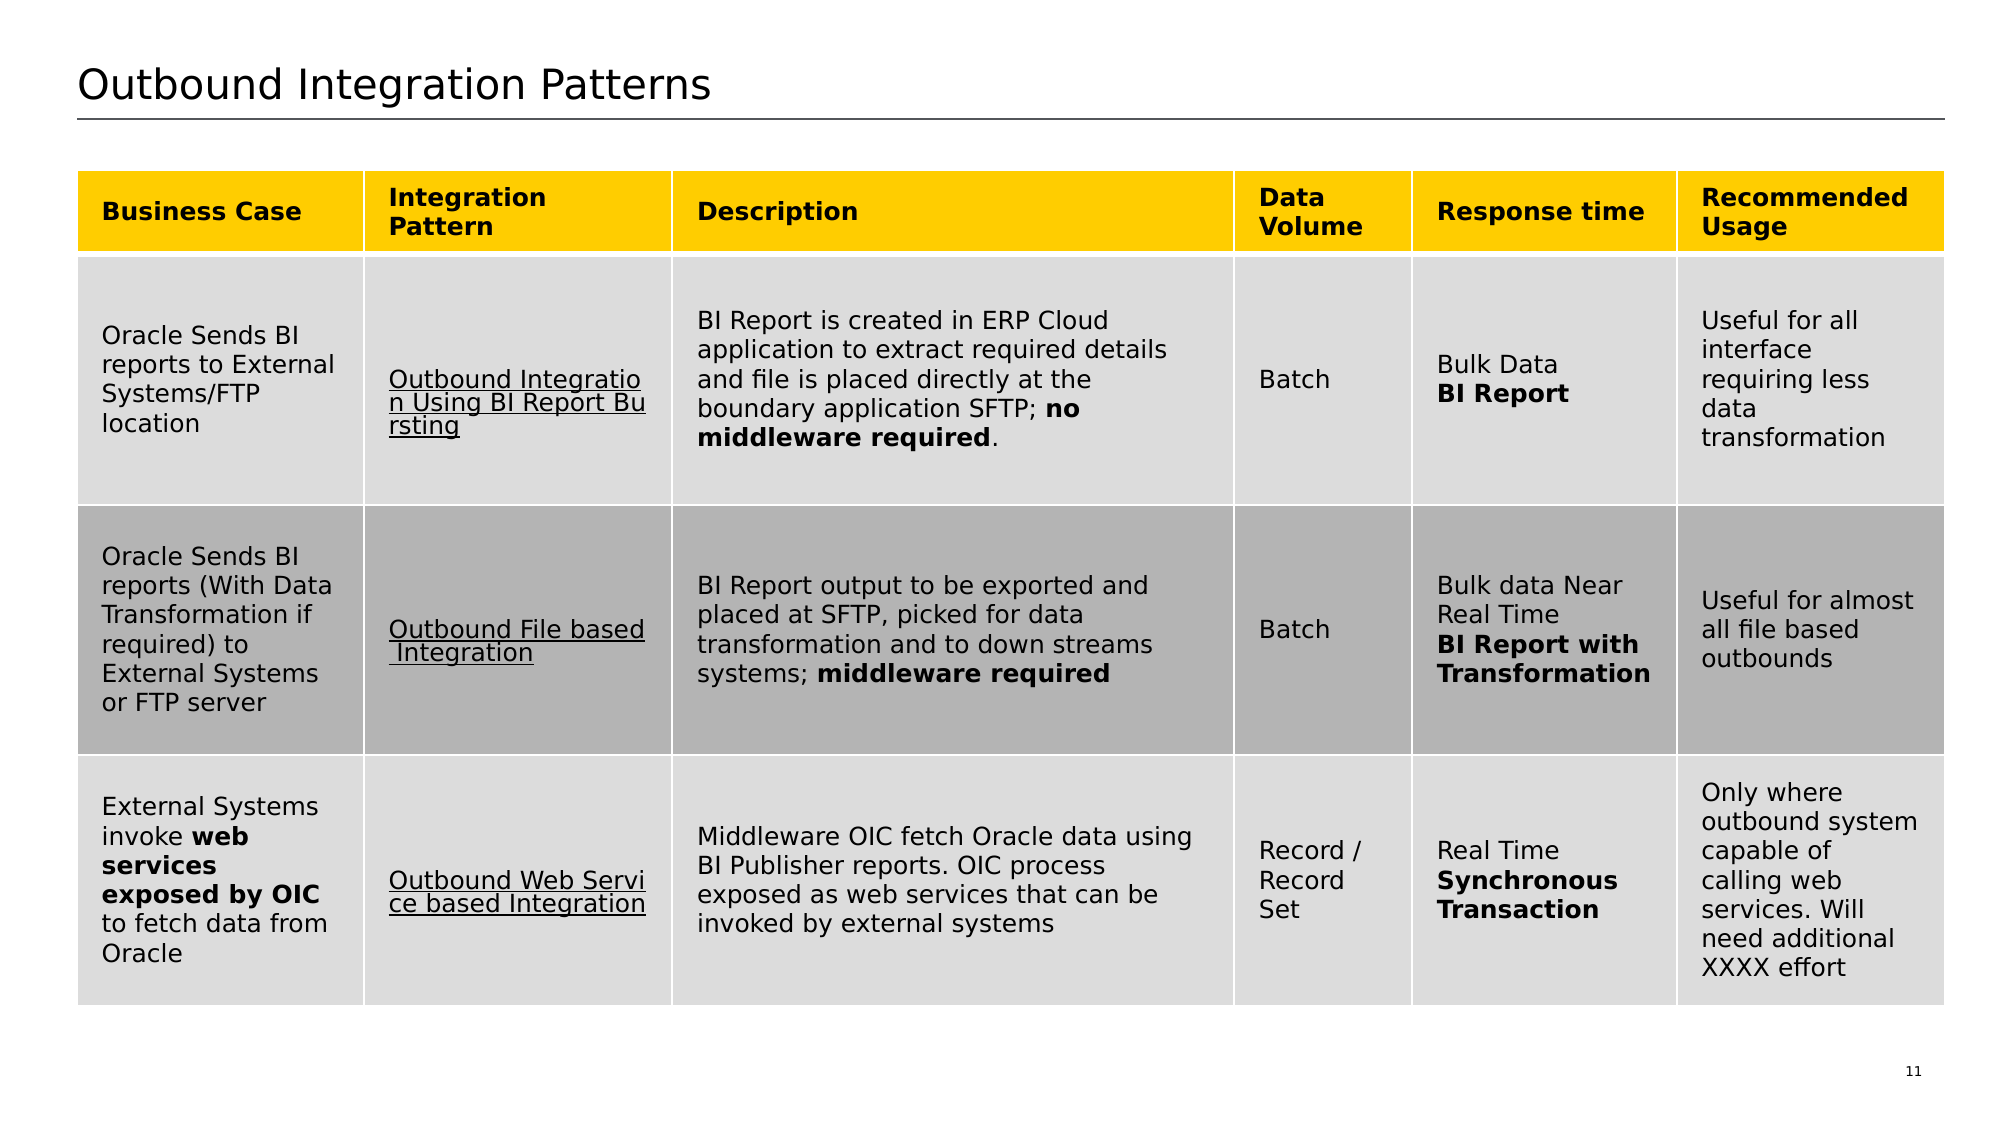

# Outbound Integration Patterns
| Business Case | Integration Pattern | Description | Data Volume | Response time | Recommended Usage |
| --- | --- | --- | --- | --- | --- |
| Oracle Sends BI reports to External Systems/FTP location | Outbound Integration Using BI Report Bursting | BI Report is created in ERP Cloud application to extract required details and file is placed directly at the boundary application SFTP; no middleware required. | Batch | Bulk Data BI Report | Useful for all interface requiring less data transformation |
| Oracle Sends BI reports (With Data Transformation if required) to External Systems or FTP server | Outbound File based Integration | BI Report output to be exported and placed at SFTP, picked for data transformation and to down streams systems; middleware required | Batch | Bulk data Near Real Time BI Report with Transformation | Useful for almost all file based outbounds |
| External Systems invoke web services exposed by OIC to fetch data from Oracle | Outbound Web Service based Integration | Middleware OIC fetch Oracle data using BI Publisher reports. OIC process exposed as web services that can be invoked by external systems | Record / Record Set | Real Time Synchronous Transaction | Only where outbound system capable of calling web services. Will need additional XXXX effort |